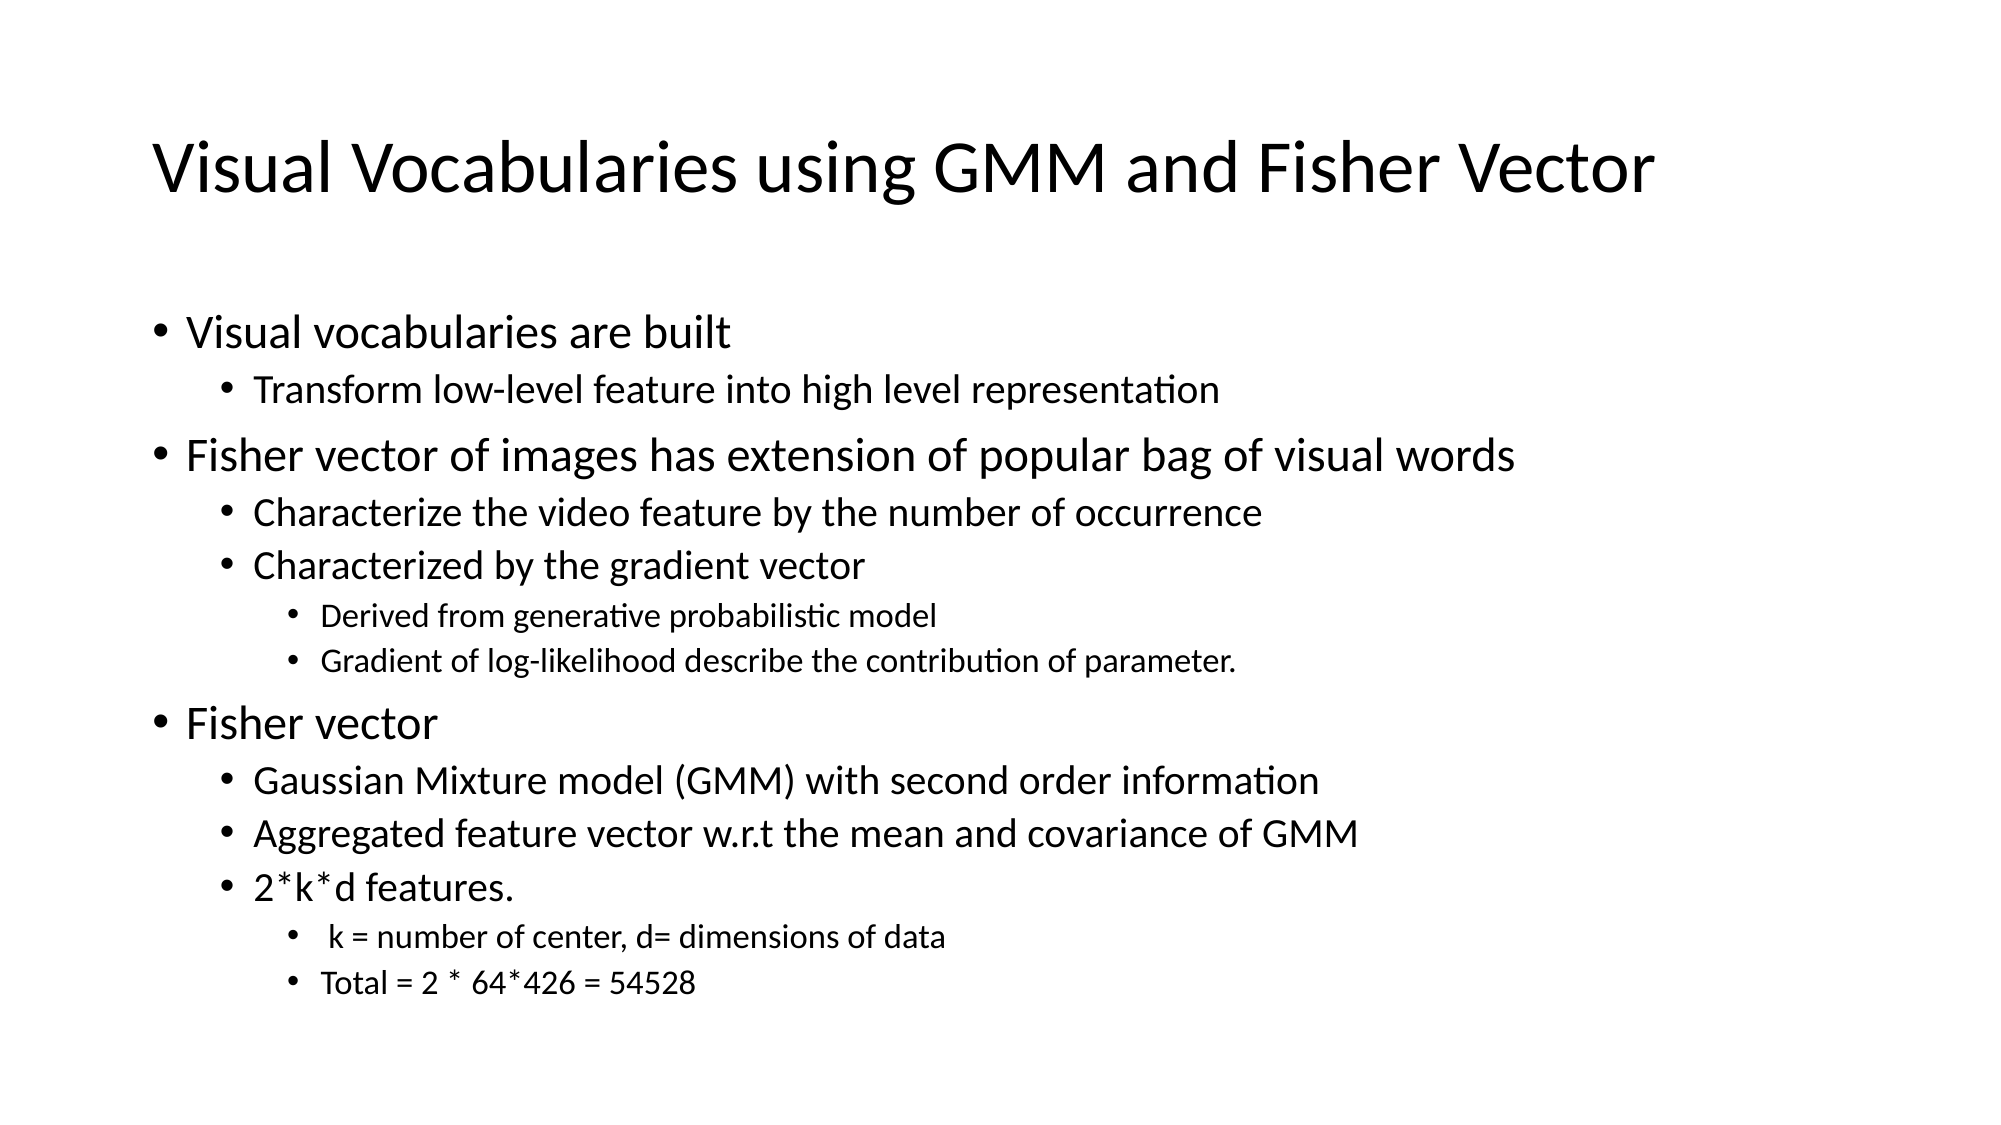

# Visual Vocabularies using GMM and Fisher Vector
Visual vocabularies are built
Transform low-level feature into high level representation
Fisher vector of images has extension of popular bag of visual words
Characterize the video feature by the number of occurrence
Characterized by the gradient vector
Derived from generative probabilistic model
Gradient of log-likelihood describe the contribution of parameter.
Fisher vector
Gaussian Mixture model (GMM) with second order information
Aggregated feature vector w.r.t the mean and covariance of GMM
2*k*d features.
 k = number of center, d= dimensions of data
Total = 2 * 64*426 = 54528